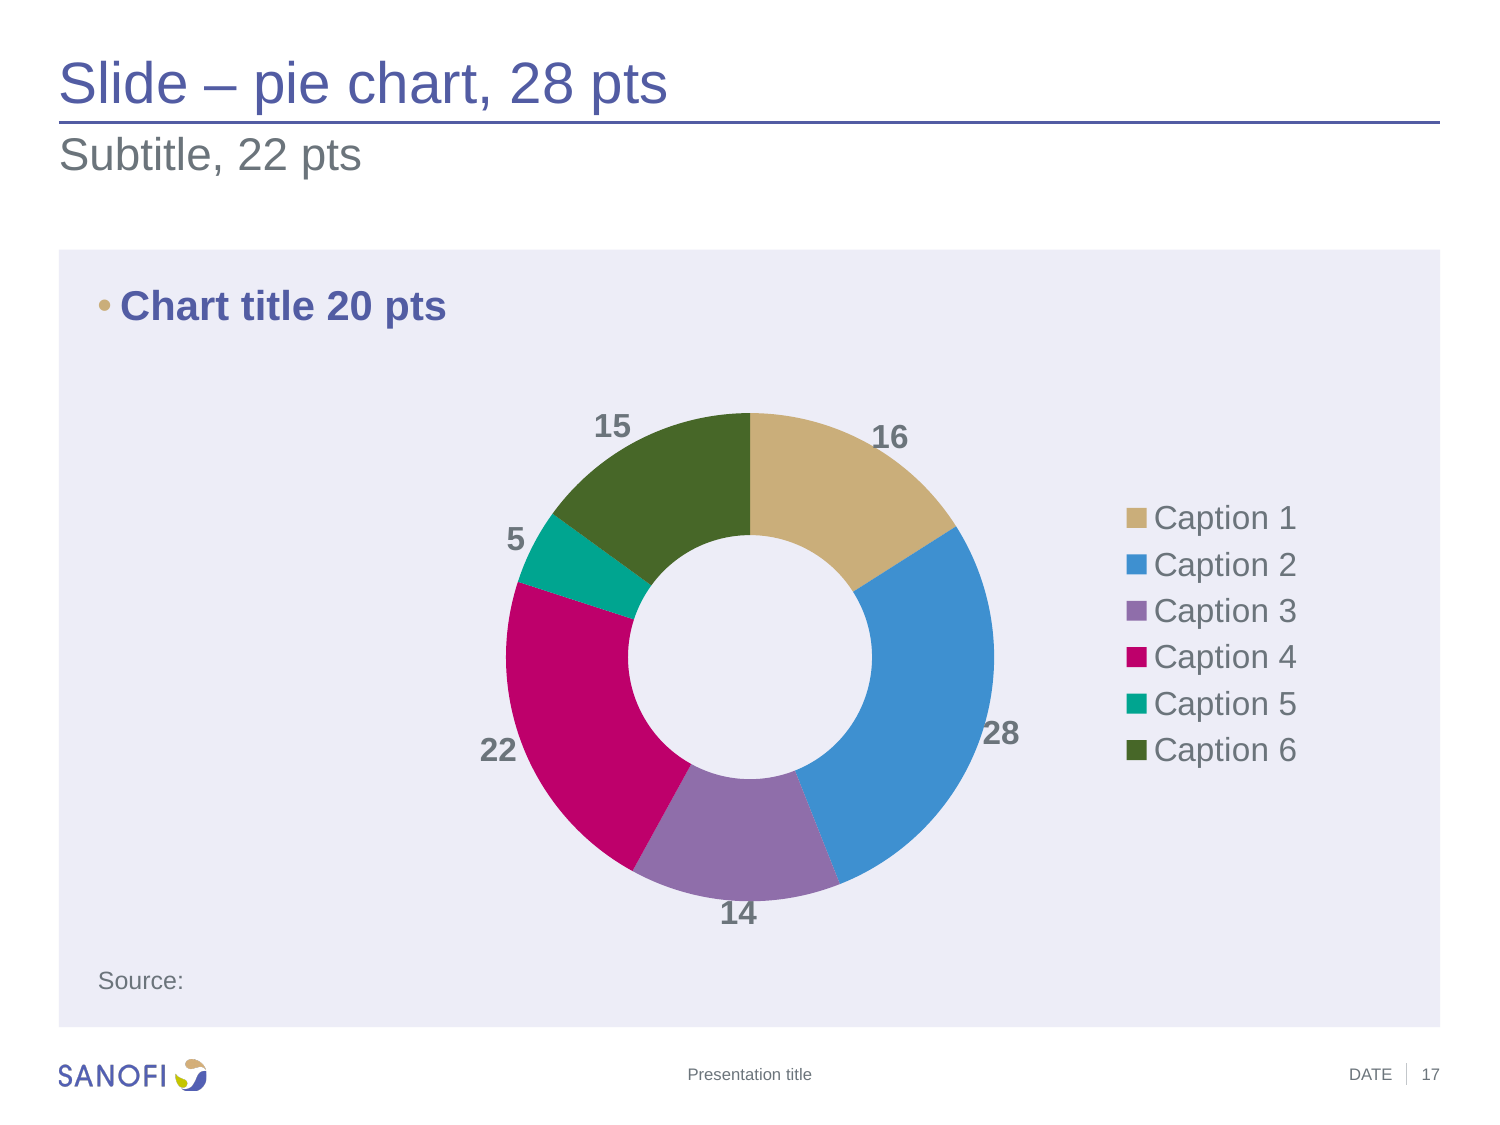

# Slide – pie chart, 28 pts
Subtitle, 22 pts
Chart title 20 pts

### Chart

| Category | Ventes |
|---|---|
| Caption 1 | 16.0 |
| Caption 2 | 28.0 |
| Caption 3 | 14.0 |
| Caption 4 | 22.0 |
| Caption 5 | 5.0 |
| Caption 6 | 15.0 |
Source:
Presentation title
DATE
17